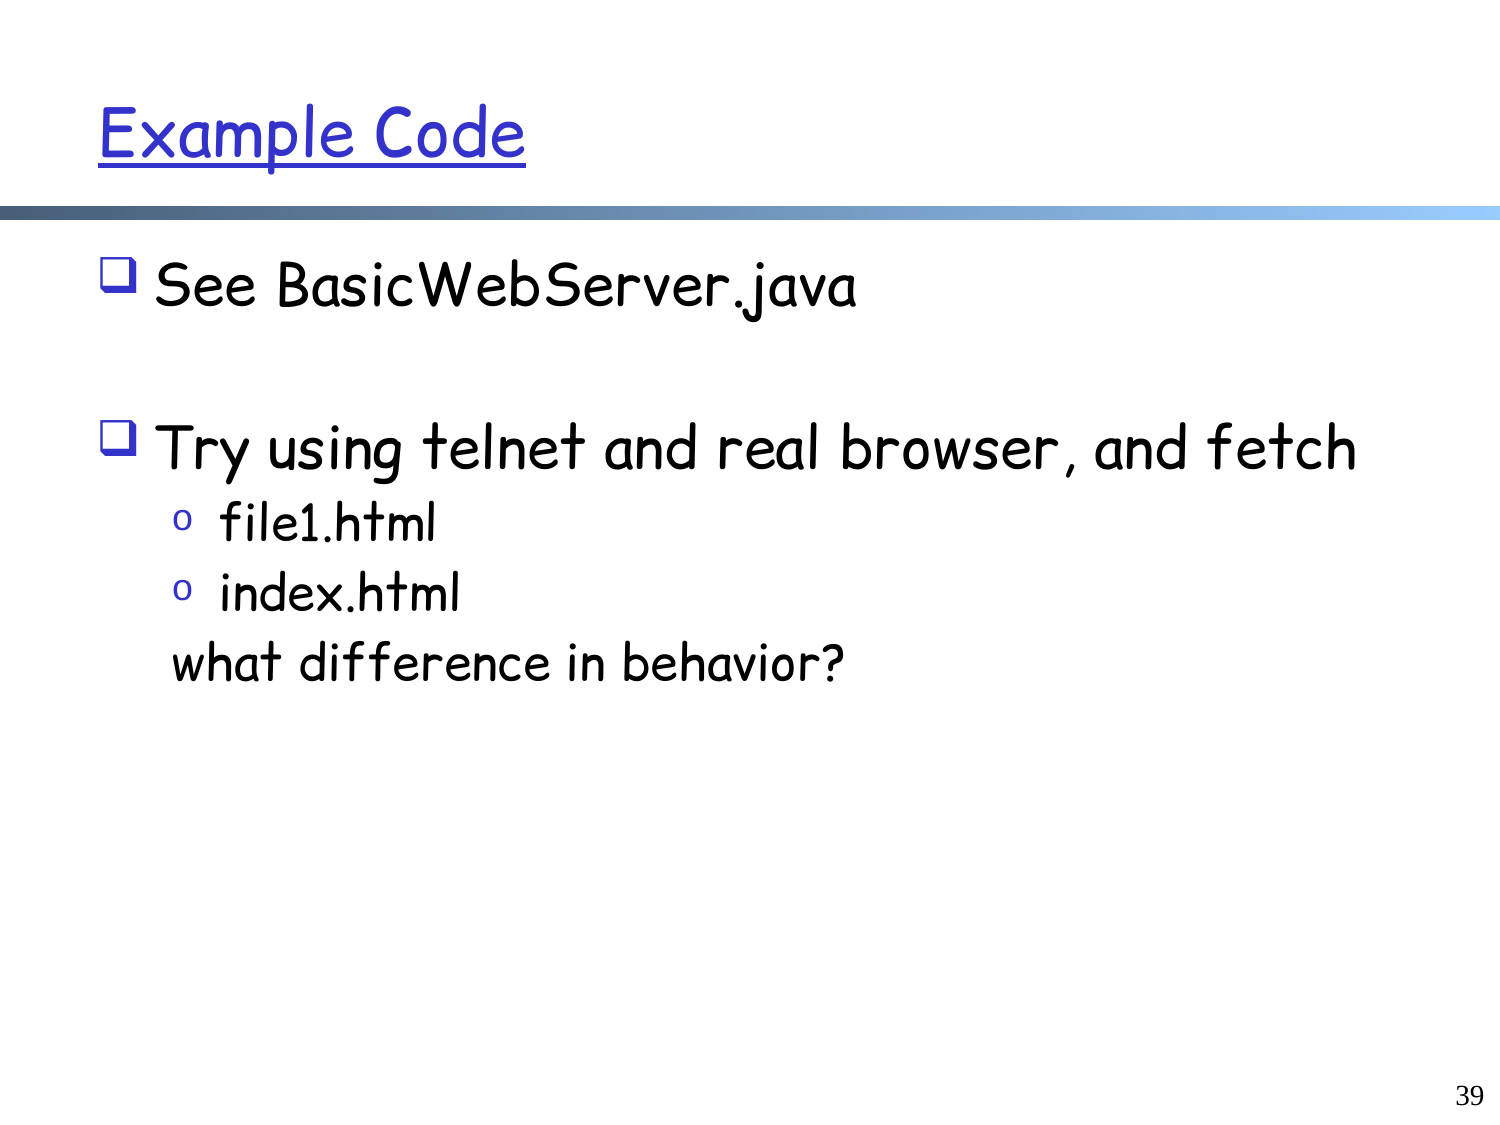

# Example Code
See BasicWebServer.java

Try using telnet and real browser, and fetch
file1.html
index.html
what difference in behavior?
39